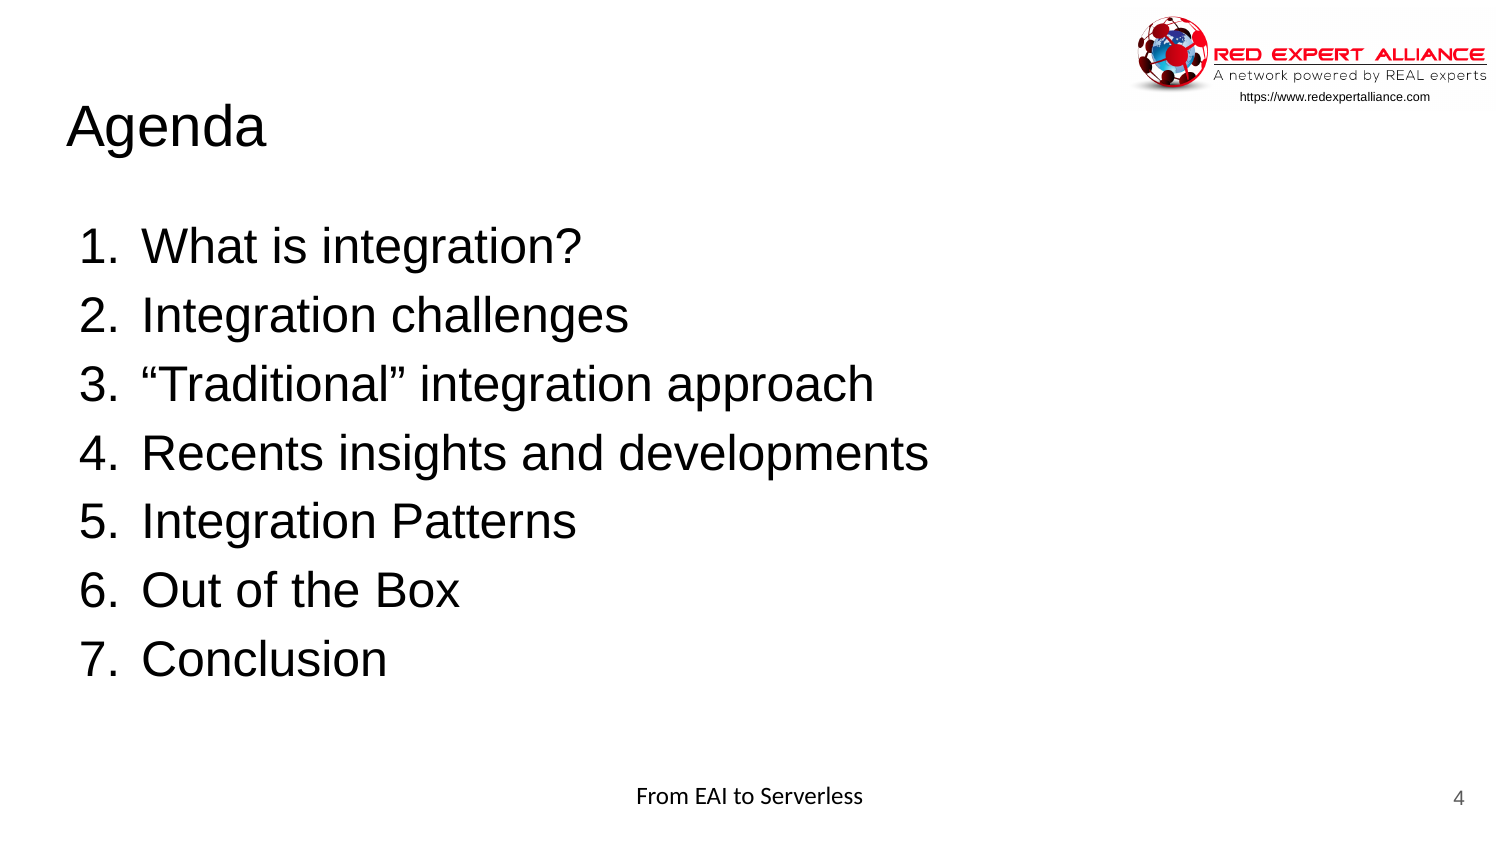

# Agenda
What is integration?
Integration challenges
“Traditional” integration approach
Recents insights and developments
Integration Patterns
Out of the Box
Conclusion
4